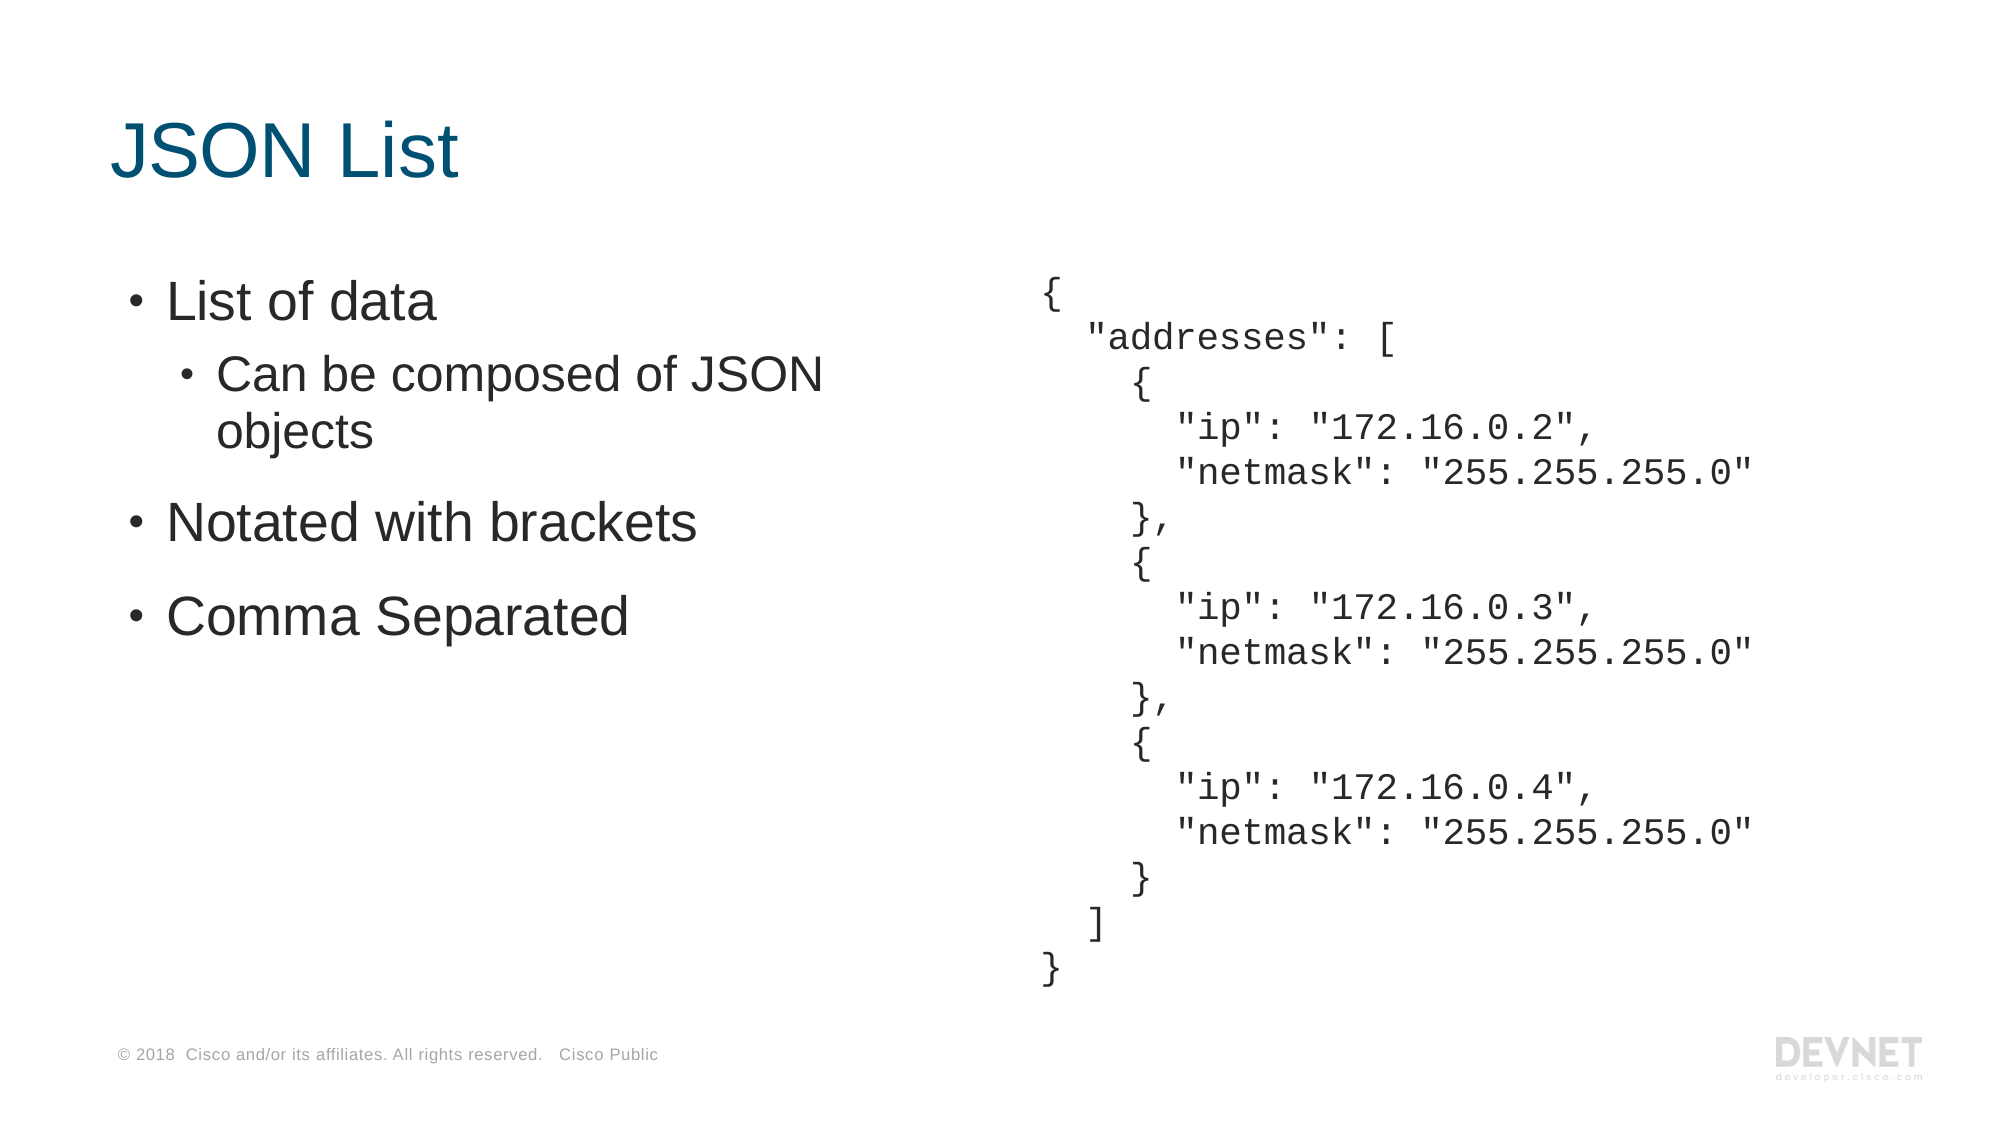

# JSON List
List of data
Can be composed of JSON  objects
Notated with brackets
Comma Separated
{
"addresses": [
{
"ip": "172.16.0.2",
"netmask": "255.255.255.0"
},
{
"ip": "172.16.0.3",
"netmask": "255.255.255.0"
},
{
"ip": "172.16.0.4",
"netmask": "255.255.255.0"
}
]
}